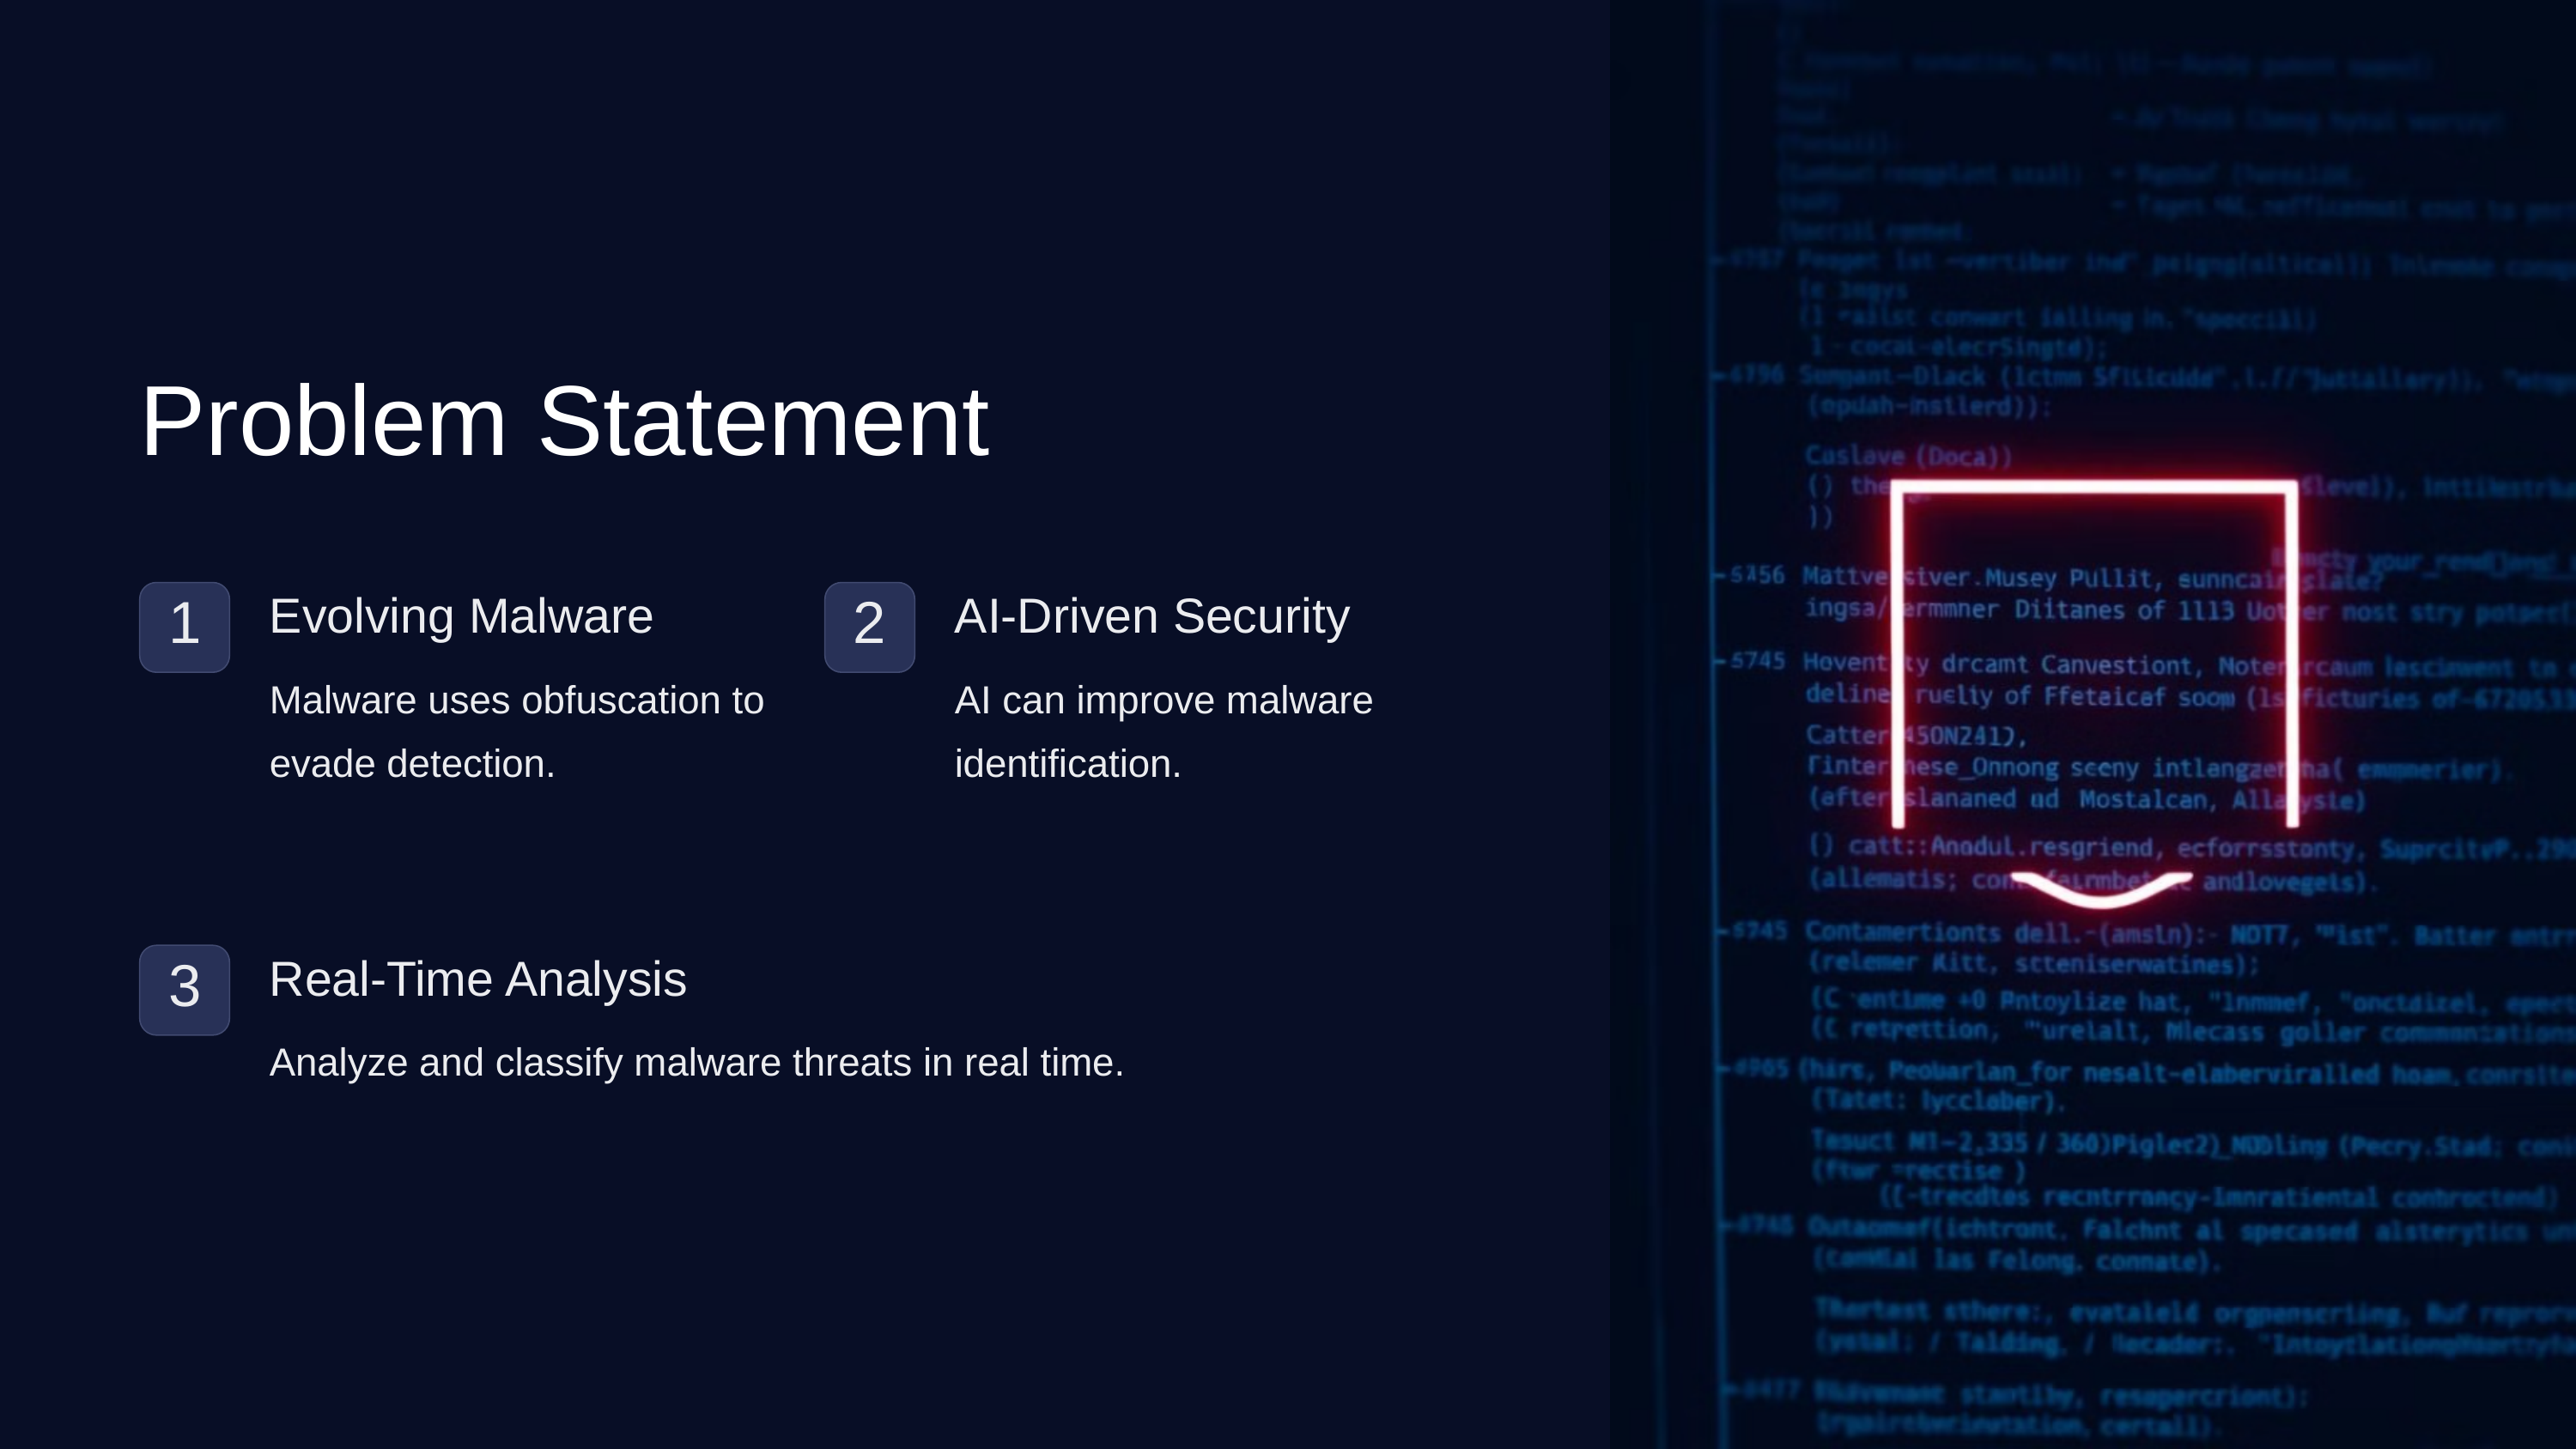

Problem Statement

Evolving Malware

AI-Driven Security

1

2

Malware uses obfuscation to evade detection.

AI can improve malware identification.

Real-Time Analysis

3

Analyze and classify malware threats in real time.